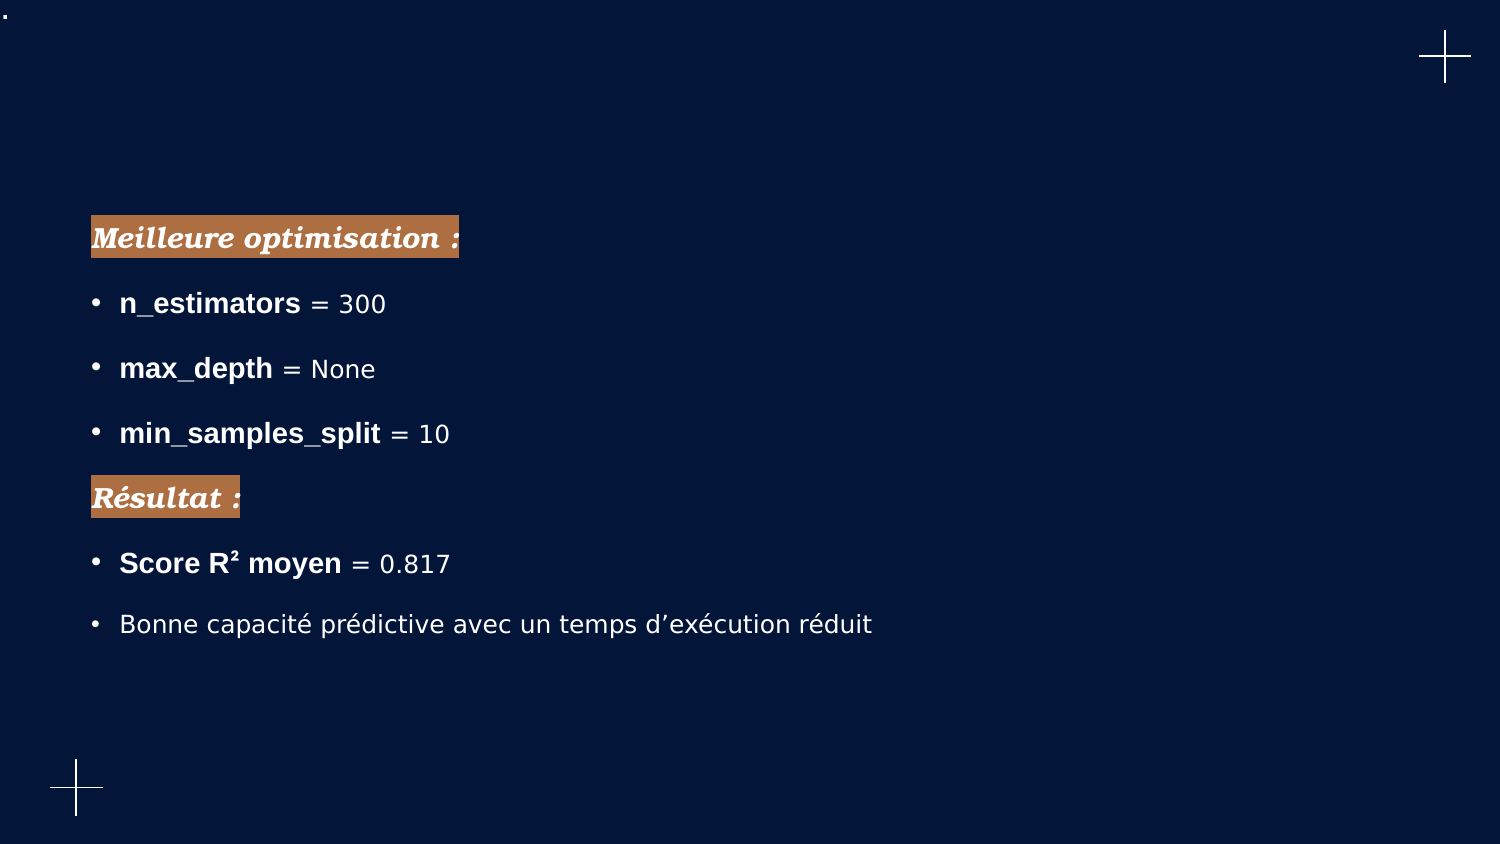

.

Meilleure optimisation :

n_estimators = 300

max_depth = None

min_samples_split = 10

Résultat :

Score R² moyen = 0.817

Bonne capacité prédictive avec un temps d’exécution réduit